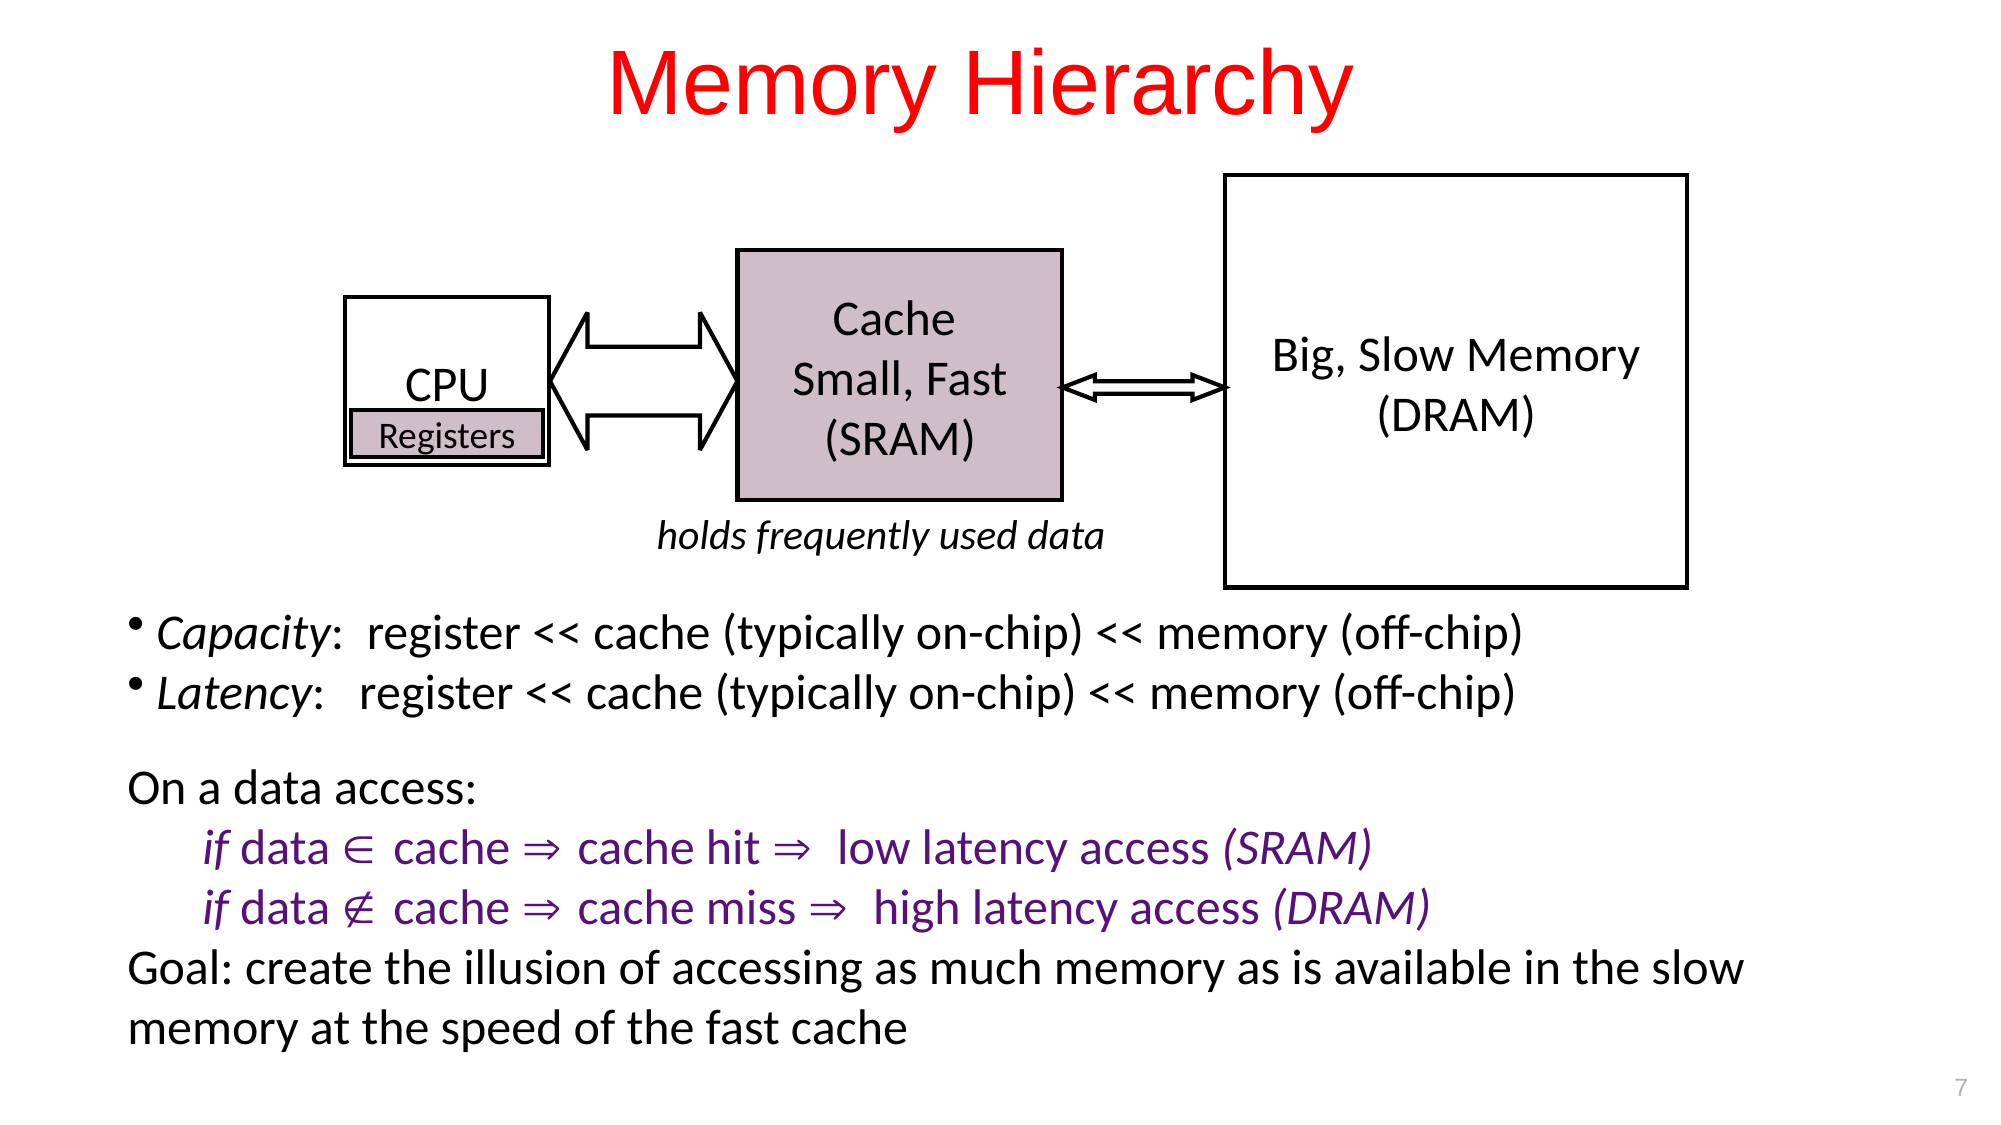

# Memory Hierarchy
Big, Slow Memory
(DRAM)
Cache
Small, Fast
(SRAM)
CPU

Registers
holds frequently used data
 Capacity:  register << cache (typically on-chip) << memory (off-chip)
 Latency:   register << cache (typically on-chip) << memory (off-chip)

On a data access:
if data ∈ cache ⇒ cache hit ⇒ low latency access (SRAM)
if data ∉ cache ⇒ cache miss ⇒ high latency access (DRAM)
Goal: create the illusion of accessing as much memory as is available in the slow memory at the speed of the fast cache

7